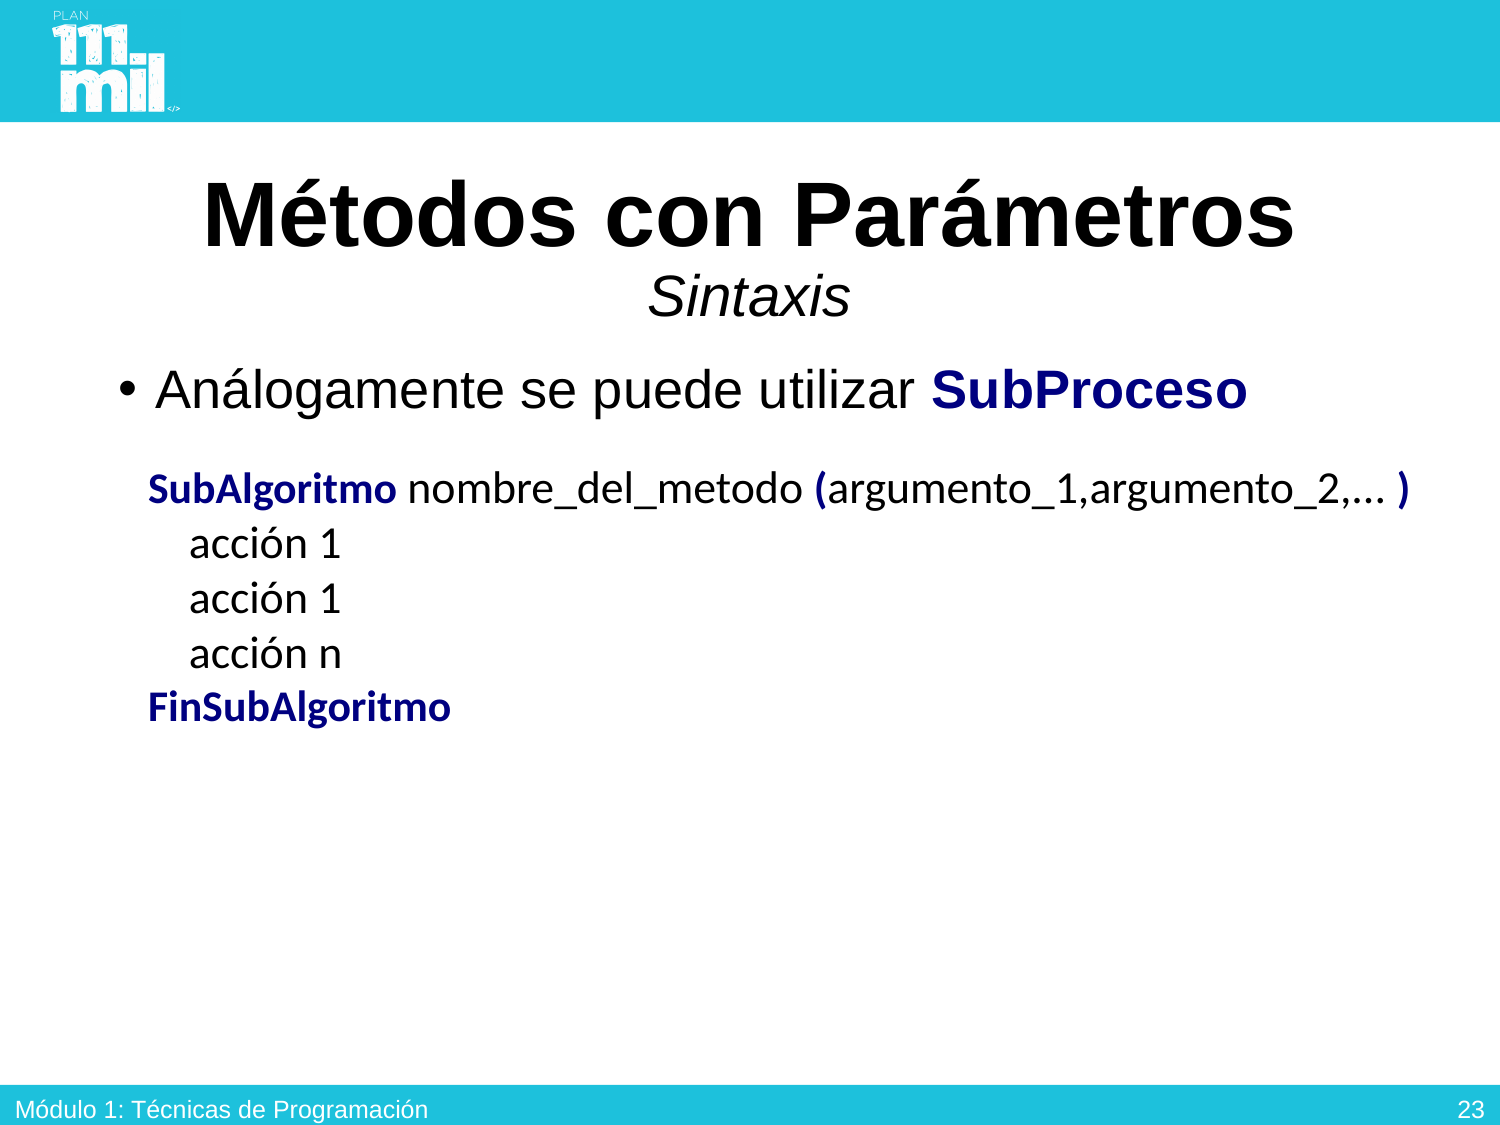

# Métodos con Parámetros Sintaxis
Análogamente se puede utilizar SubProceso

SubAlgoritmo nombre_del_metodo (argumento_1,argumento_2,... )
    acción 1
    acción 1
    acción n
FinSubAlgoritmo
23
Módulo 1: Técnicas de Programación